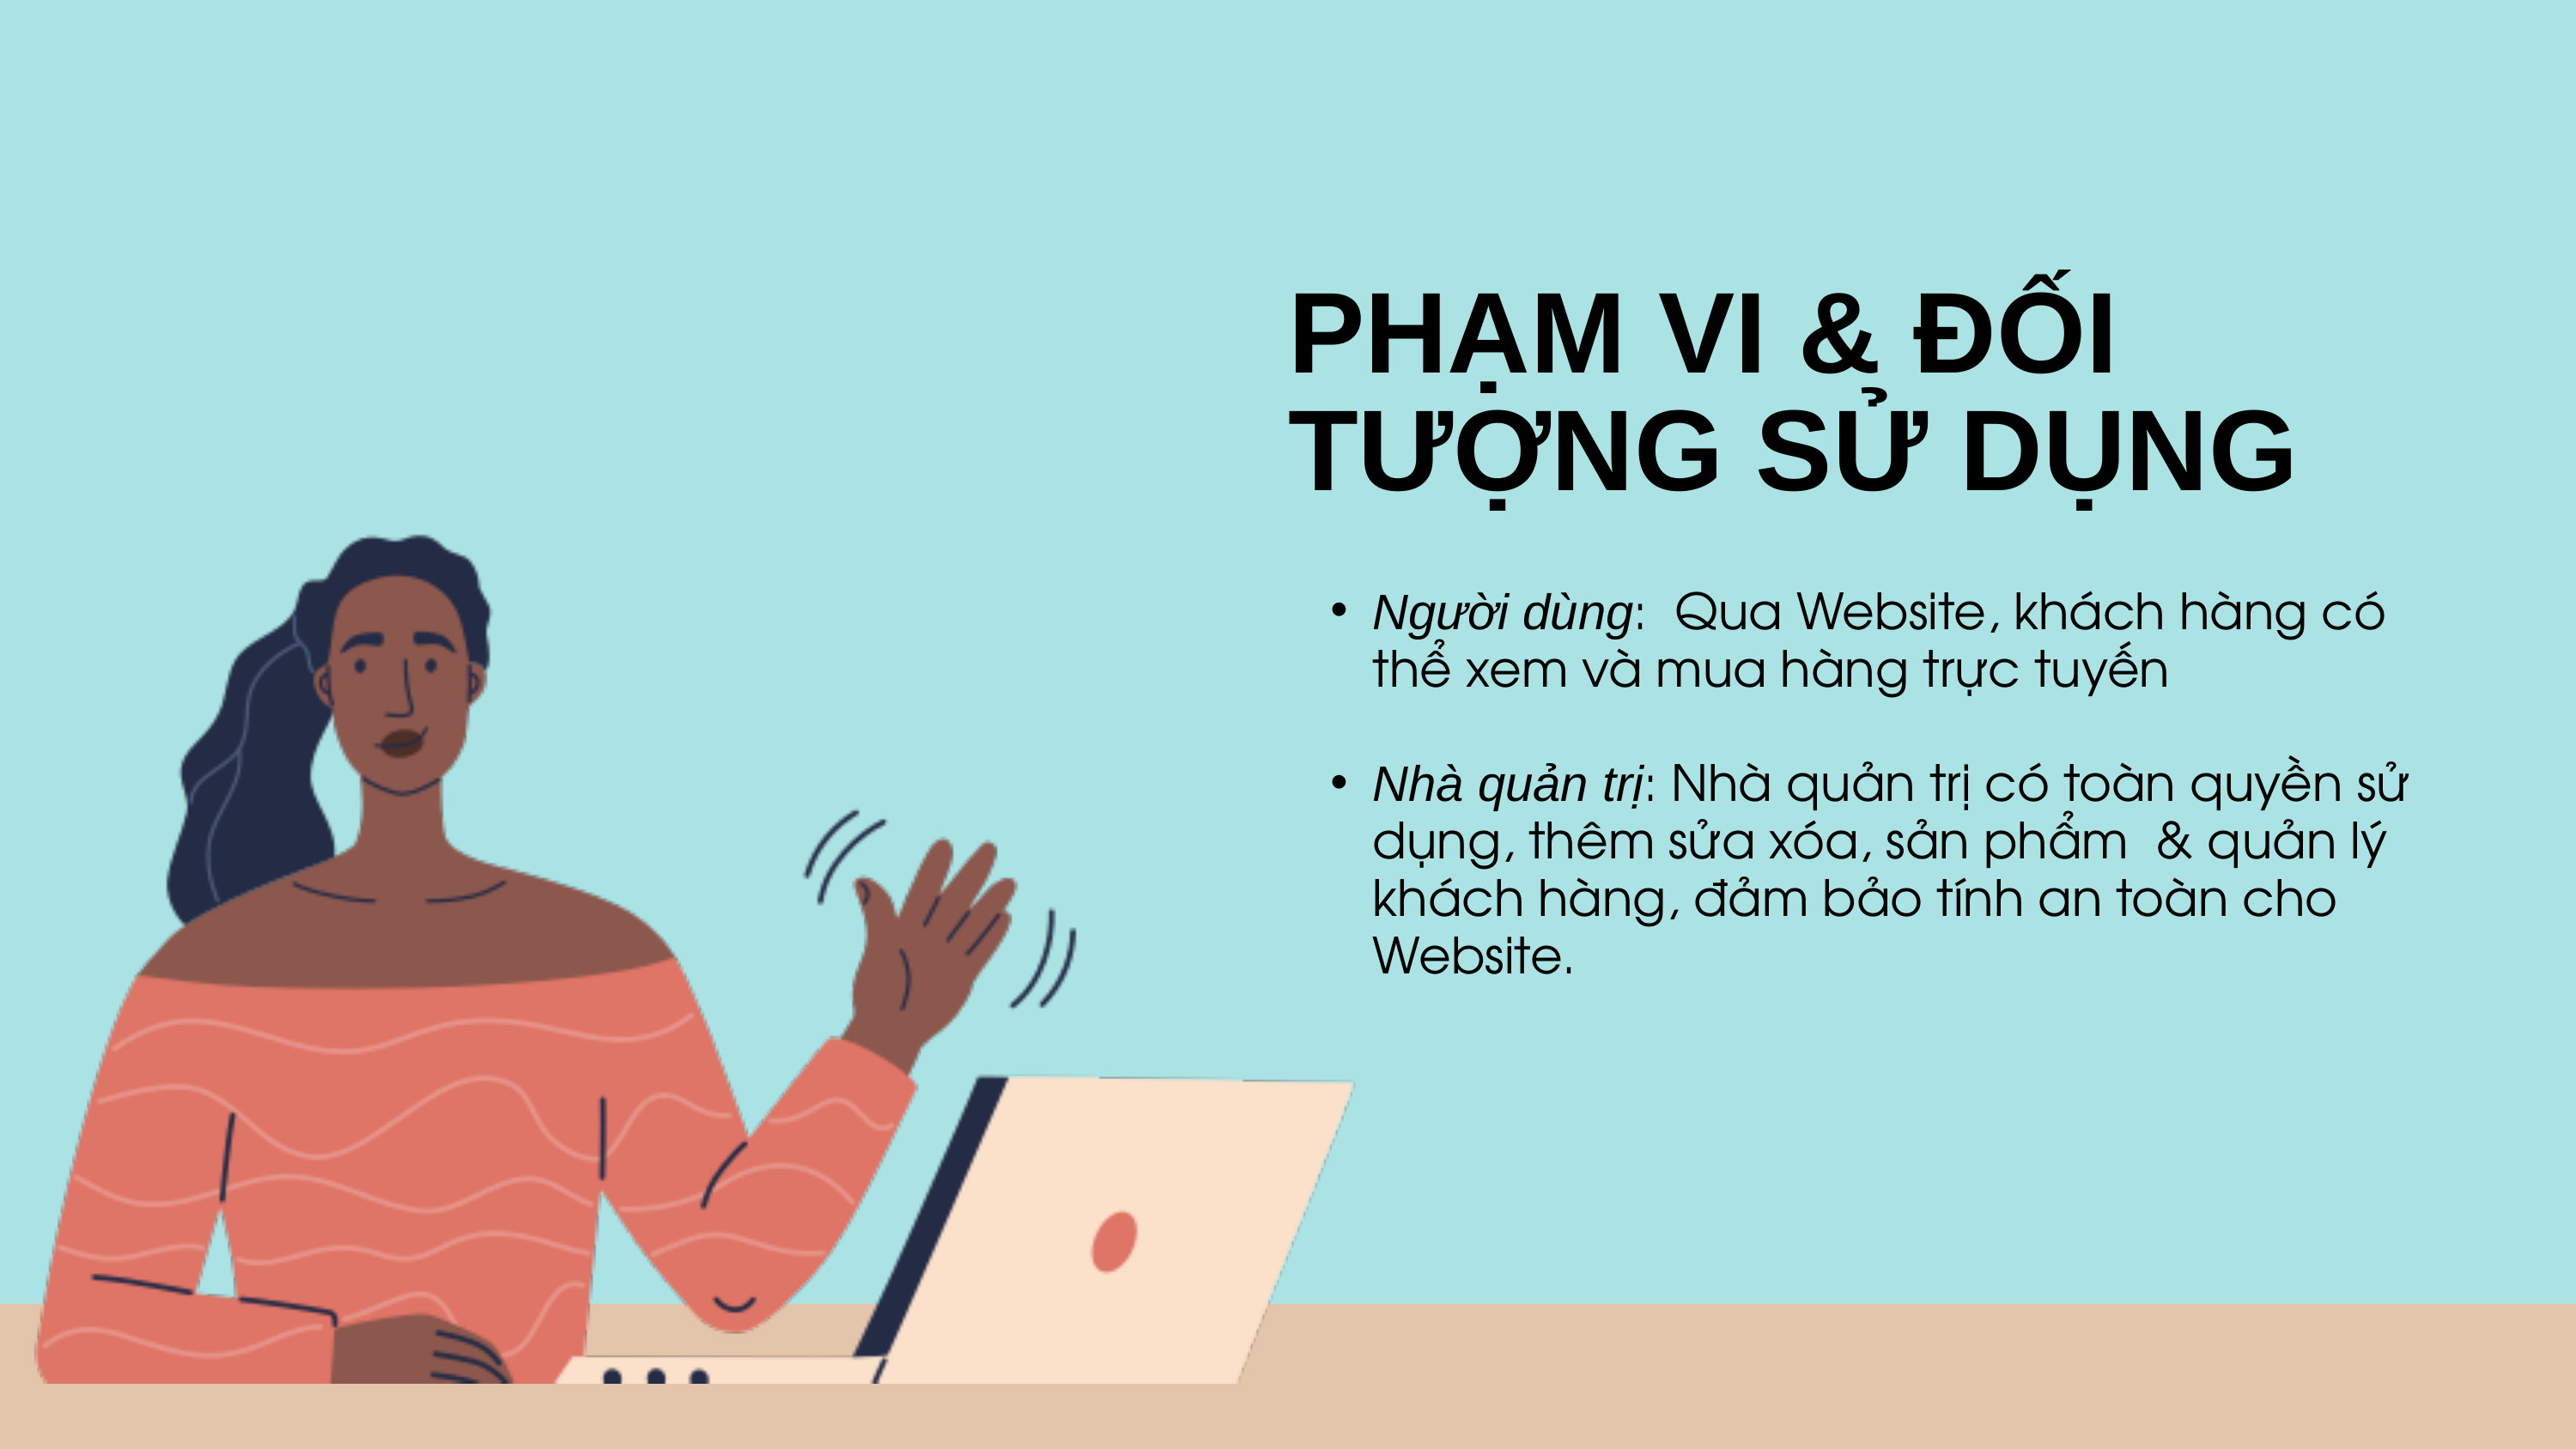

PHẠM VI & ĐỐI TƯỢNG SỬ DỤNG

Người dùng:  Qua Website, khách hàng có thể xem và mua hàng trực tuyến

Nhà quản trị: Nhà quản trị có toàn quyền sử dụng, thêm sửa xóa, sản phẩm  & quản lý khách hàng, đảm bảo tính an toàn cho Website.